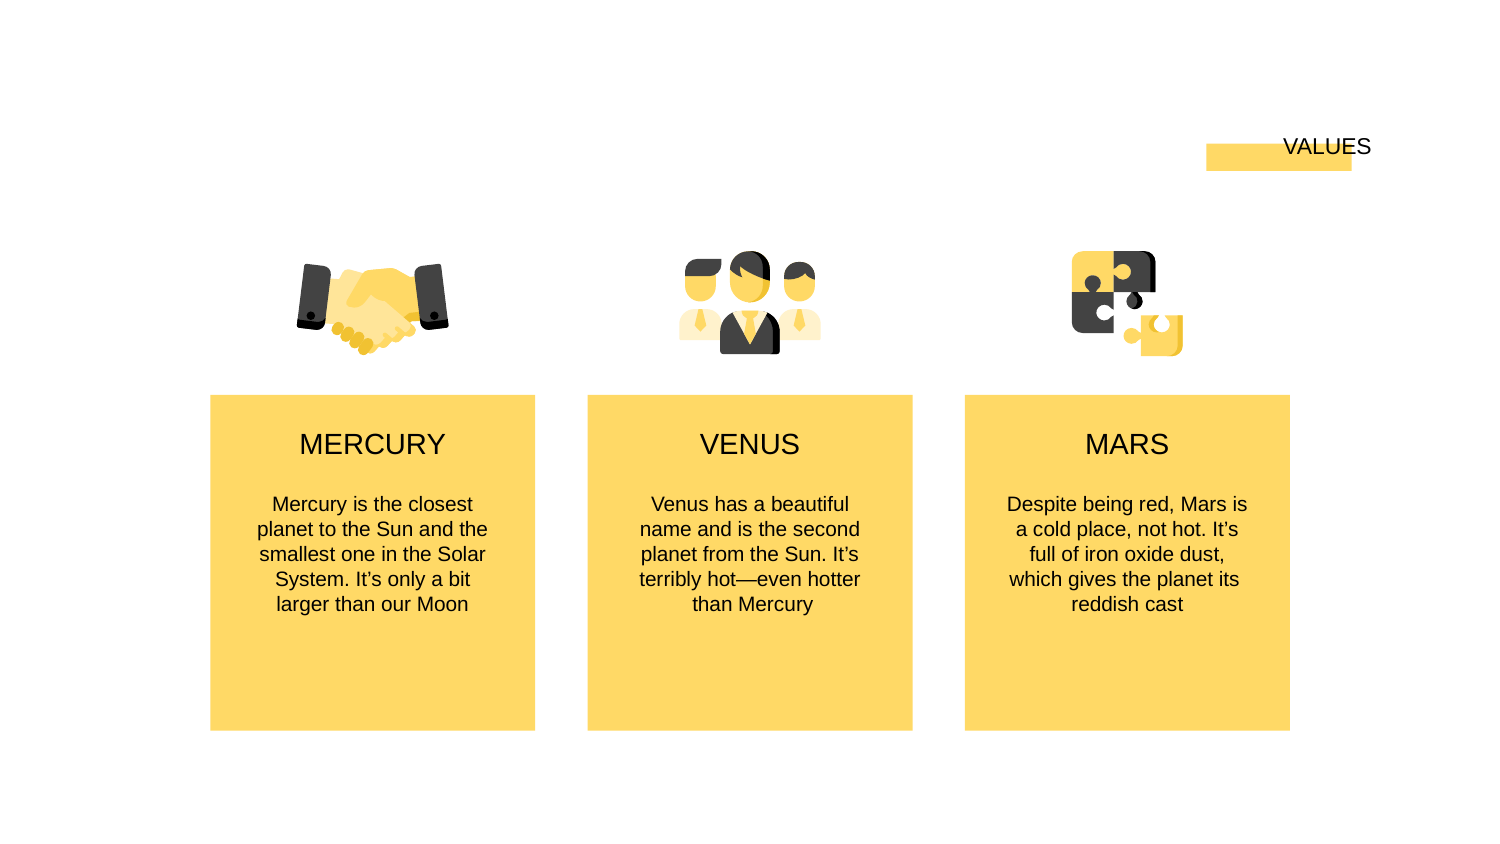

VALUES

# MERCURY
VENUS
MARS

Mercury is the closest planet to the Sun and the smallest one in the Solar System. It’s only a bit larger than our Moon
Venus has a beautiful name and is the second planet from the Sun. It’s terribly hot—even hotter
 than Mercury
Despite being red, Mars is a cold place, not hot. It’s full of iron oxide dust, which gives the planet its
reddish cast